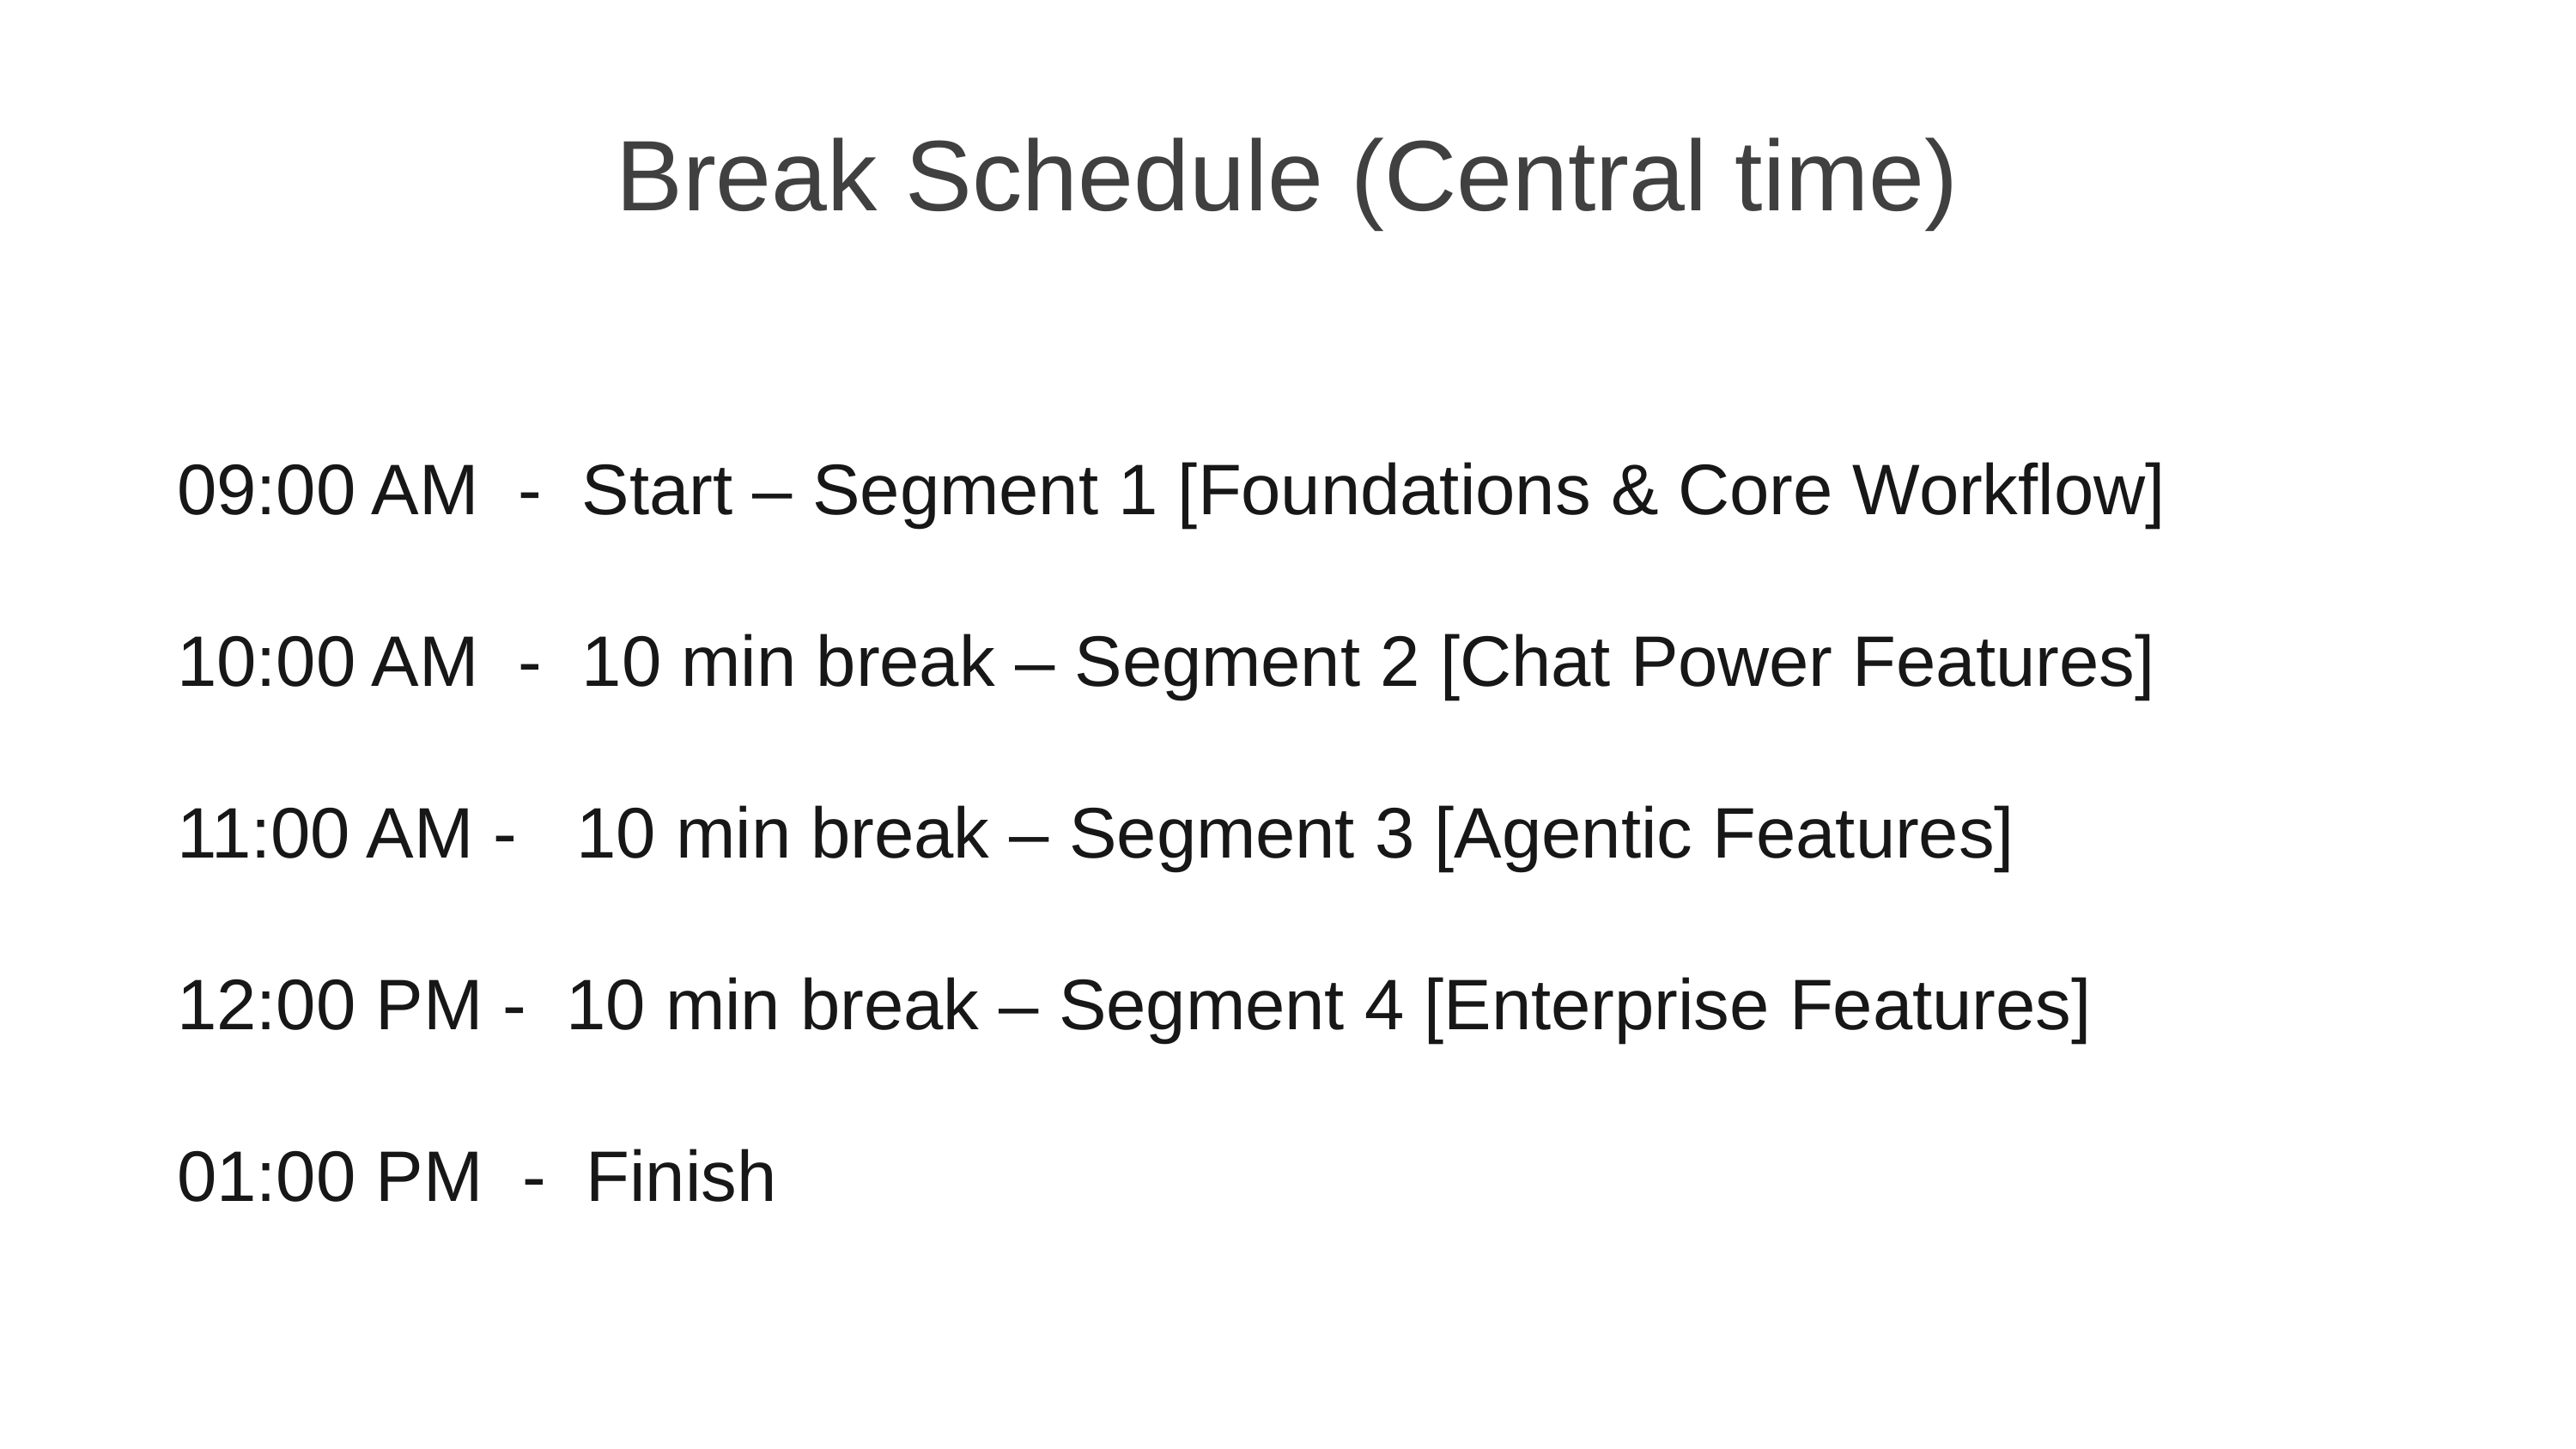

# Break Schedule (Central time)

09:00 AM  -  Start – Segment 1 [Foundations & Core Workflow]
10:00 AM  -  10 min break – Segment 2 [Chat Power Features]
11:00 AM -   10 min break – Segment 3 [Agentic Features]
12:00 PM -  10 min break – Segment 4 [Enterprise Features]
01:00 PM  -  Finish